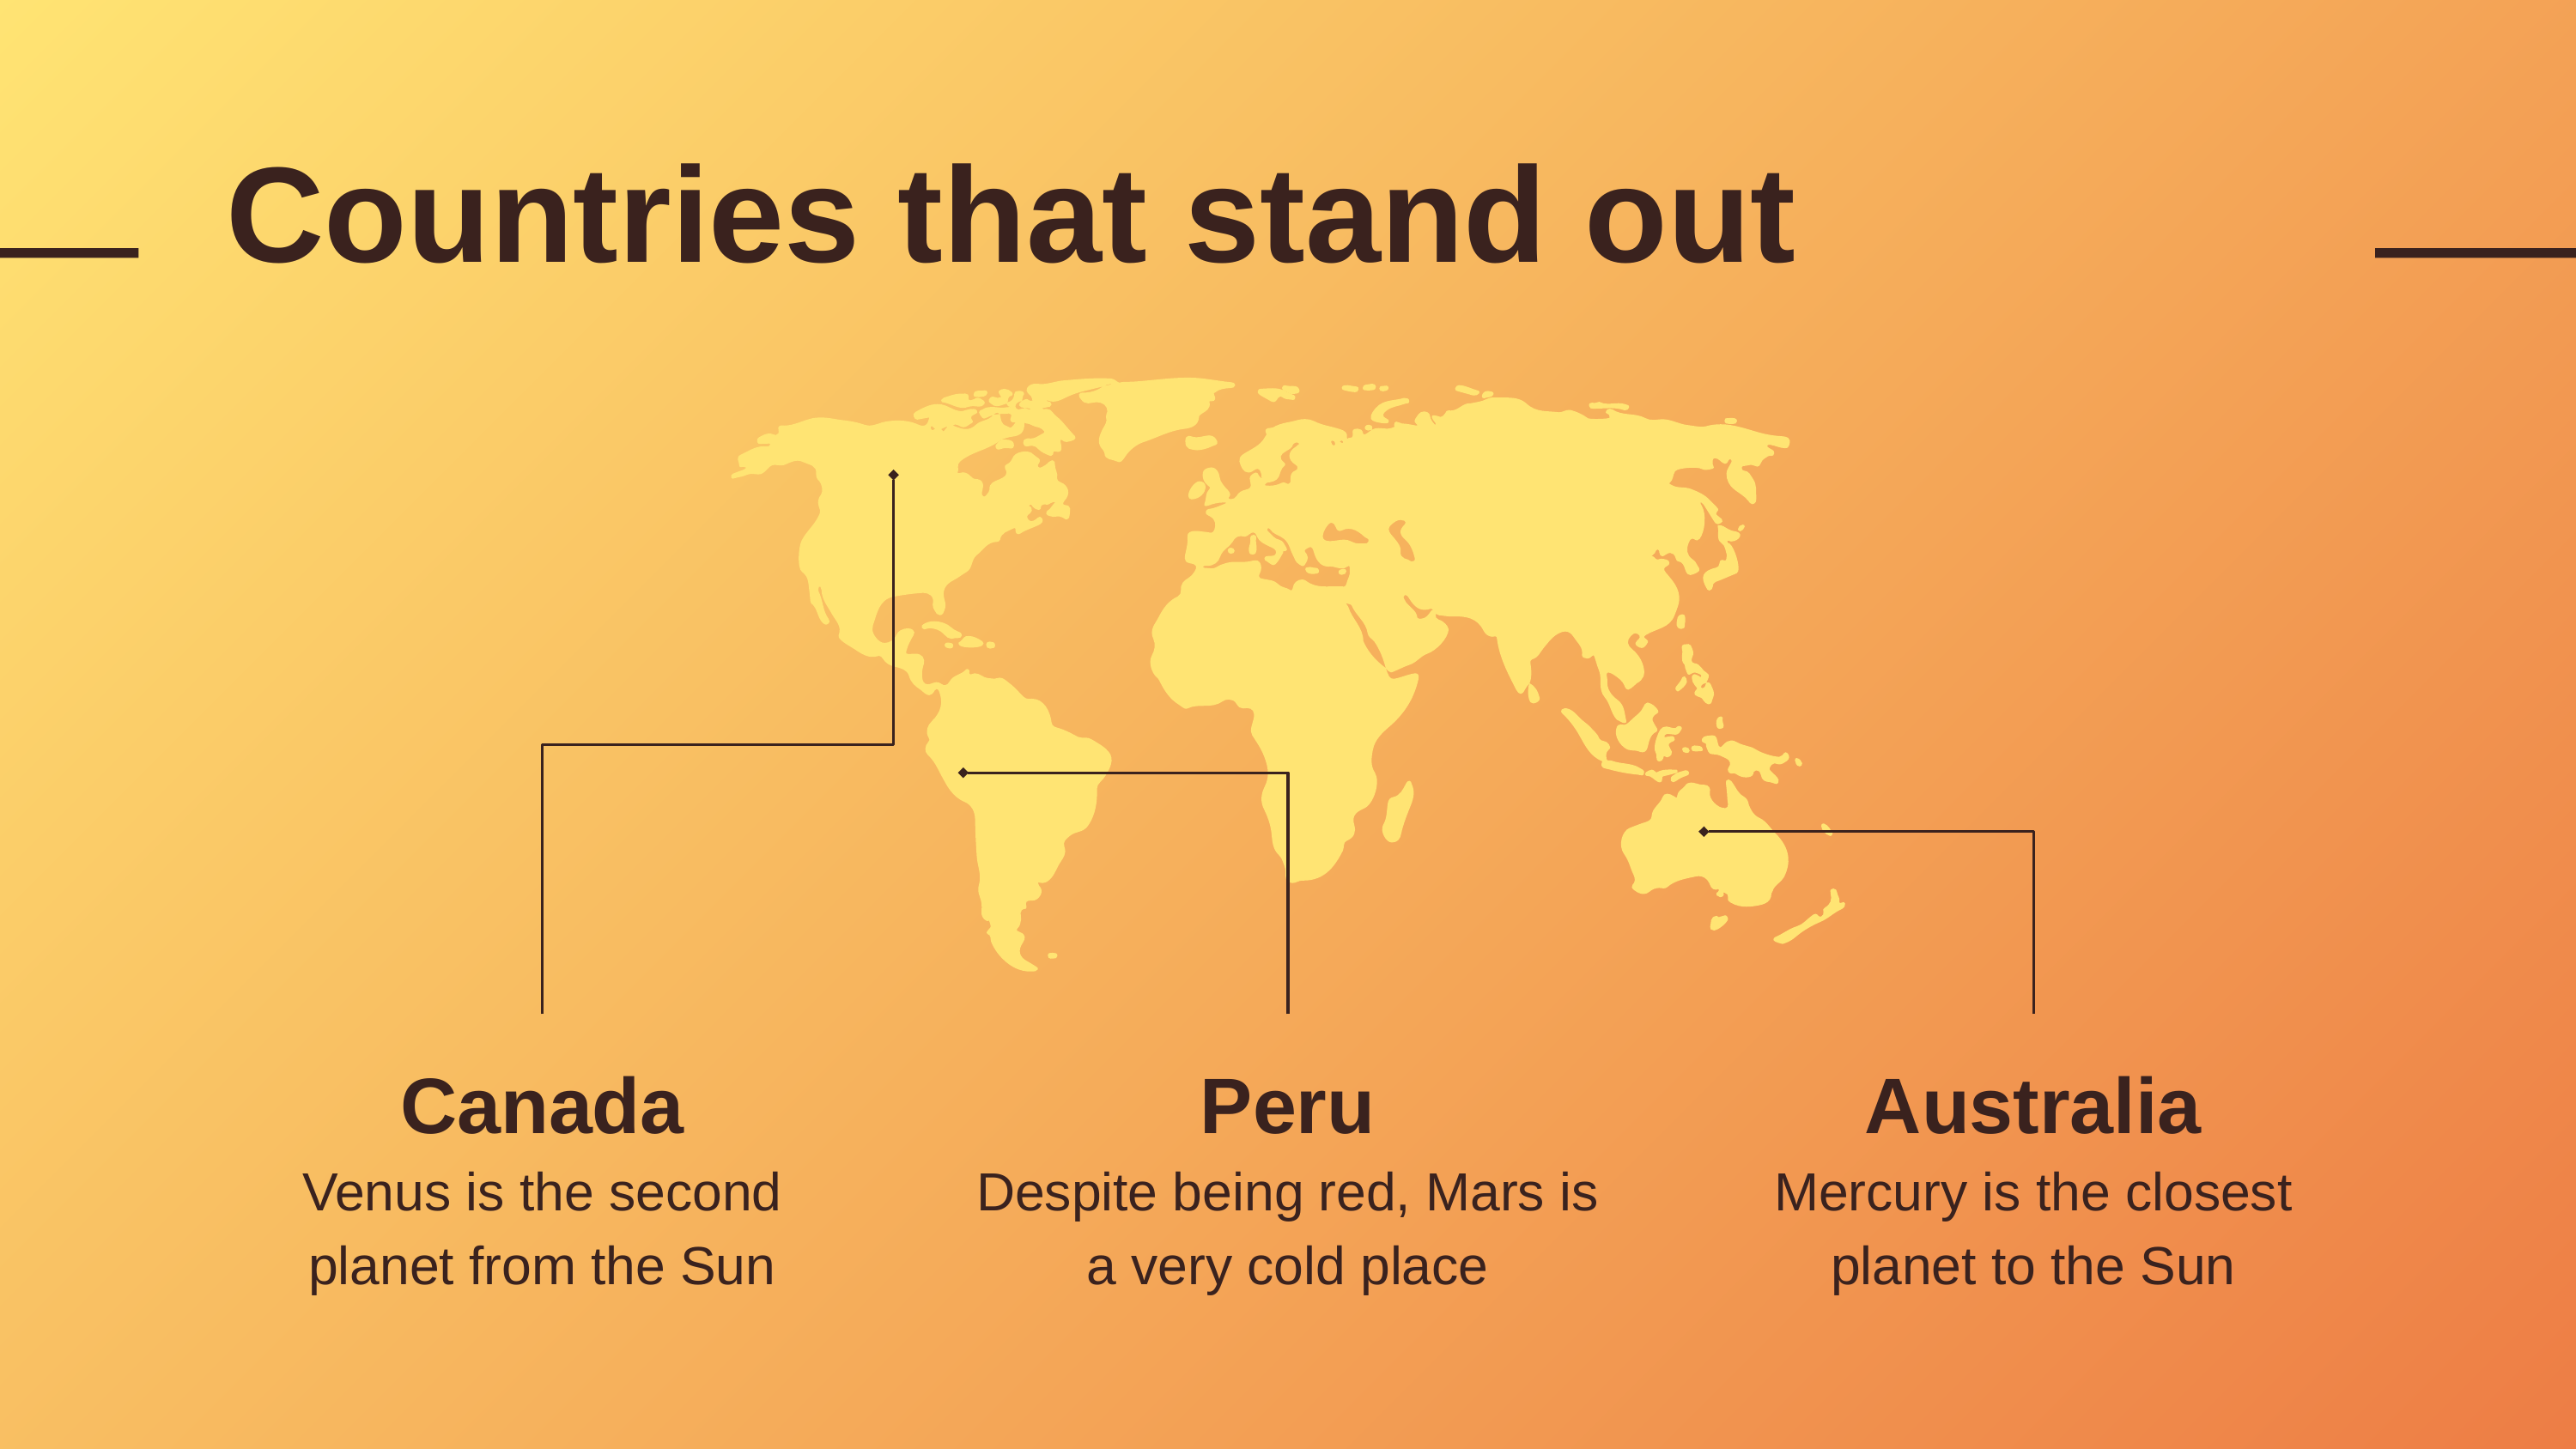

# Countries that stand out

Australia
Canada
Peru
Mercury is the closest planet to the Sun
Venus is the second planet from the Sun
Despite being red, Mars is a very cold place